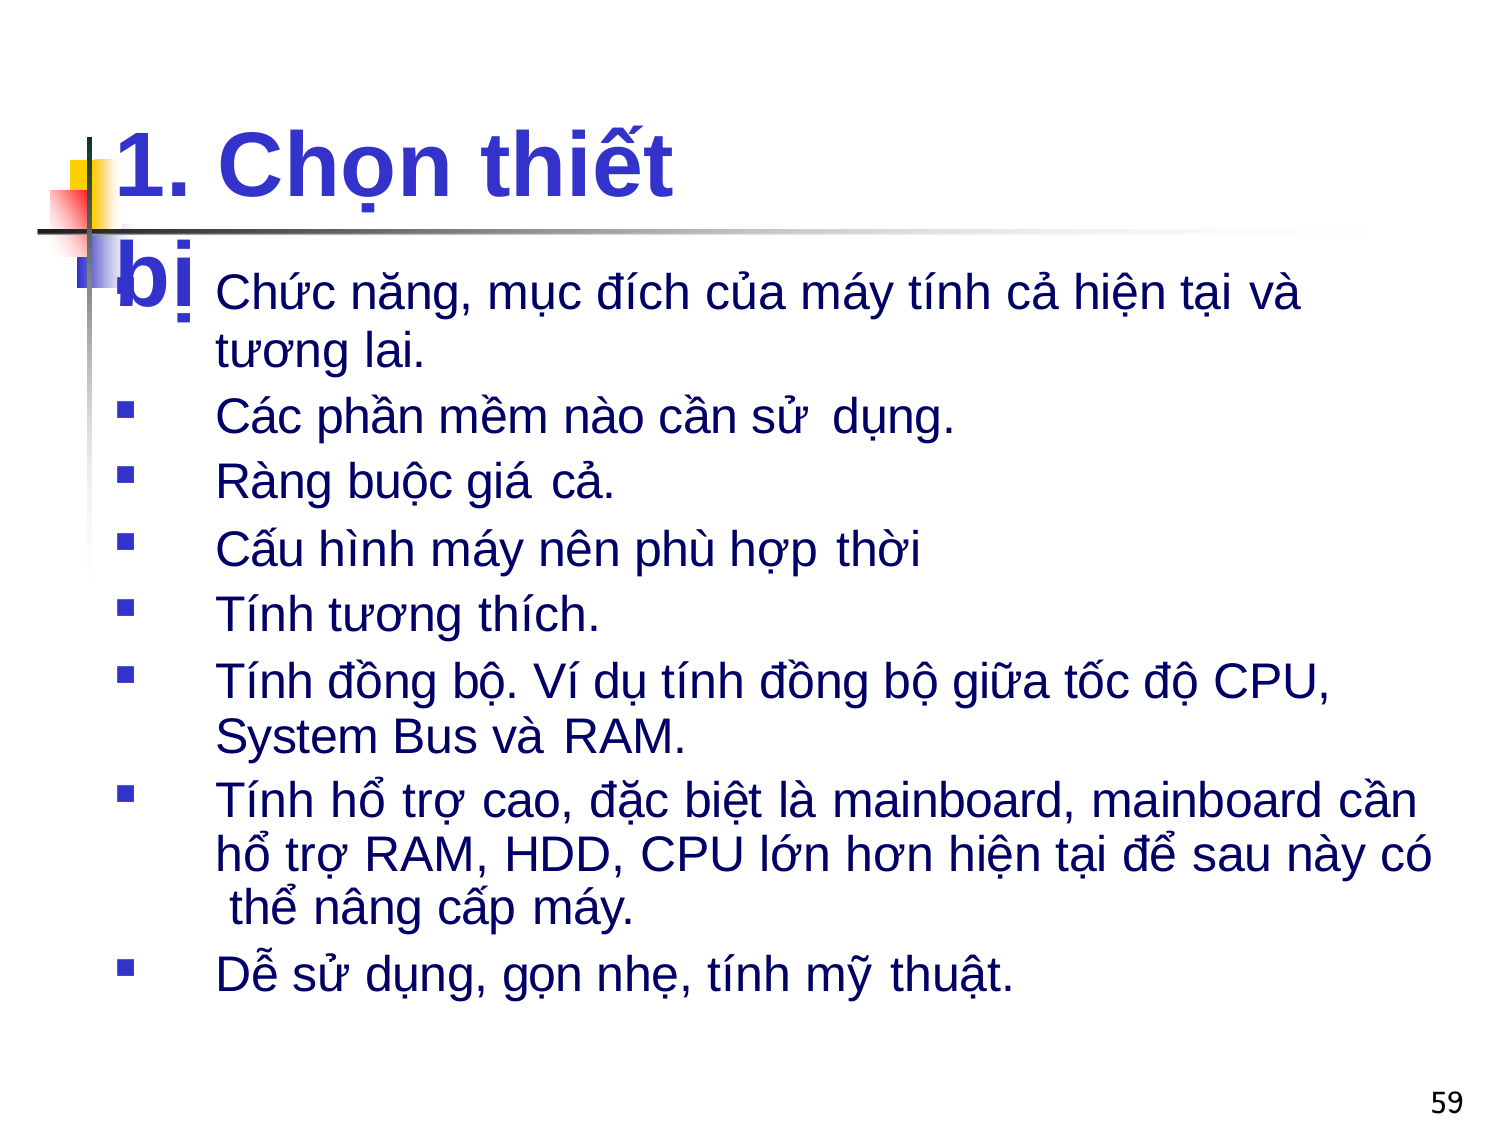

# 1. Chọn thiết bị
Chức năng, mục đích của máy tính cả hiện tại và
tương lai.
Các phần mềm nào cần sử dụng.
Ràng buộc giá cả.
Cấu hình máy nên phù hợp thời
Tính tương thích.
Tính đồng bộ. Ví dụ tính đồng bộ giữa tốc độ CPU,  System Bus và RAM.
Tính hổ trợ cao, đặc biệt là mainboard, mainboard cần  hổ trợ RAM, HDD, CPU lớn hơn hiện tại để sau này có  thể nâng cấp máy.
Dễ sử dụng, gọn nhẹ, tính mỹ thuật.
59